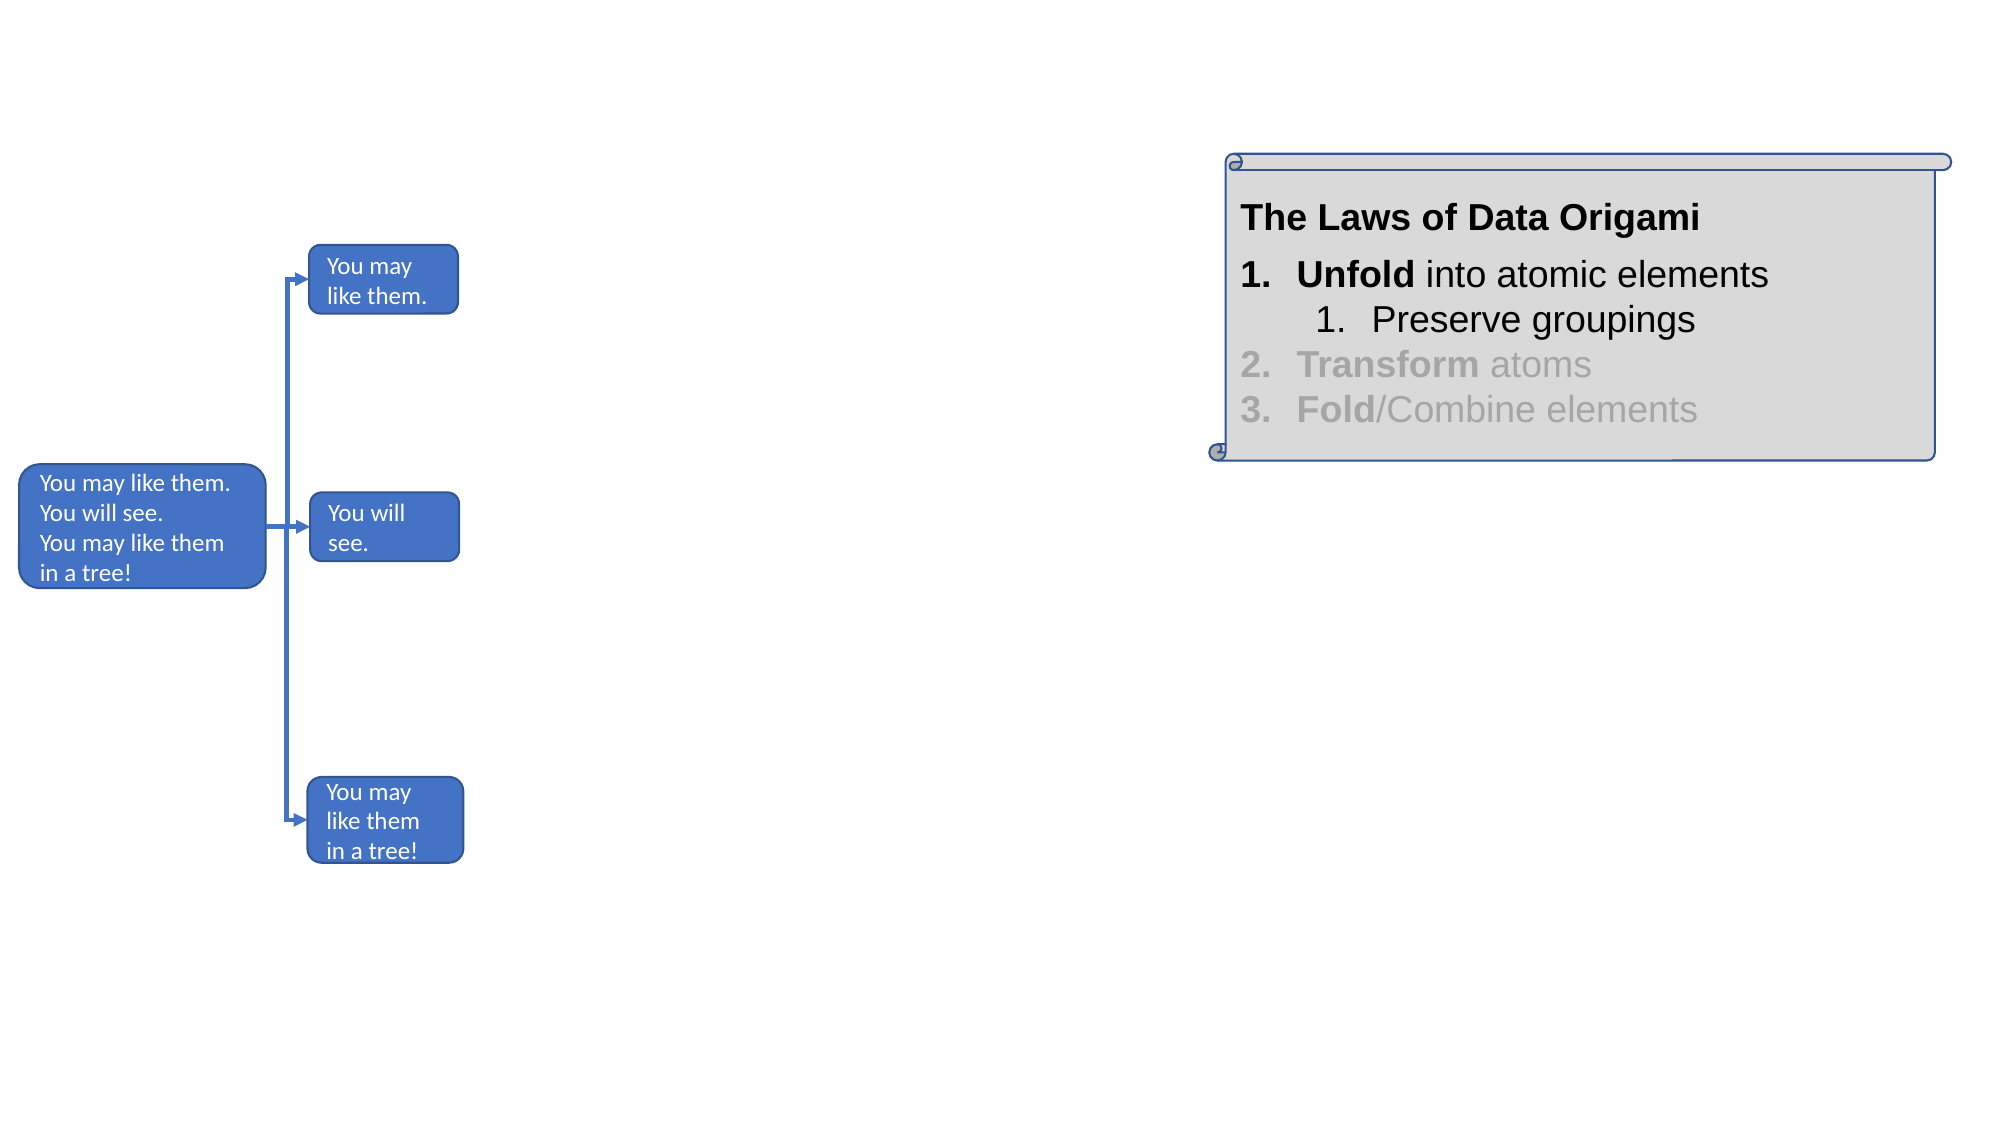

The Laws of Data Origami
Unfold into atomic elements
Preserve groupings
Transform atoms
Fold/Combine elements
You may like them.
You may like them.
You will see.
You may like them in a tree!
You will see.
You may like them in a tree!